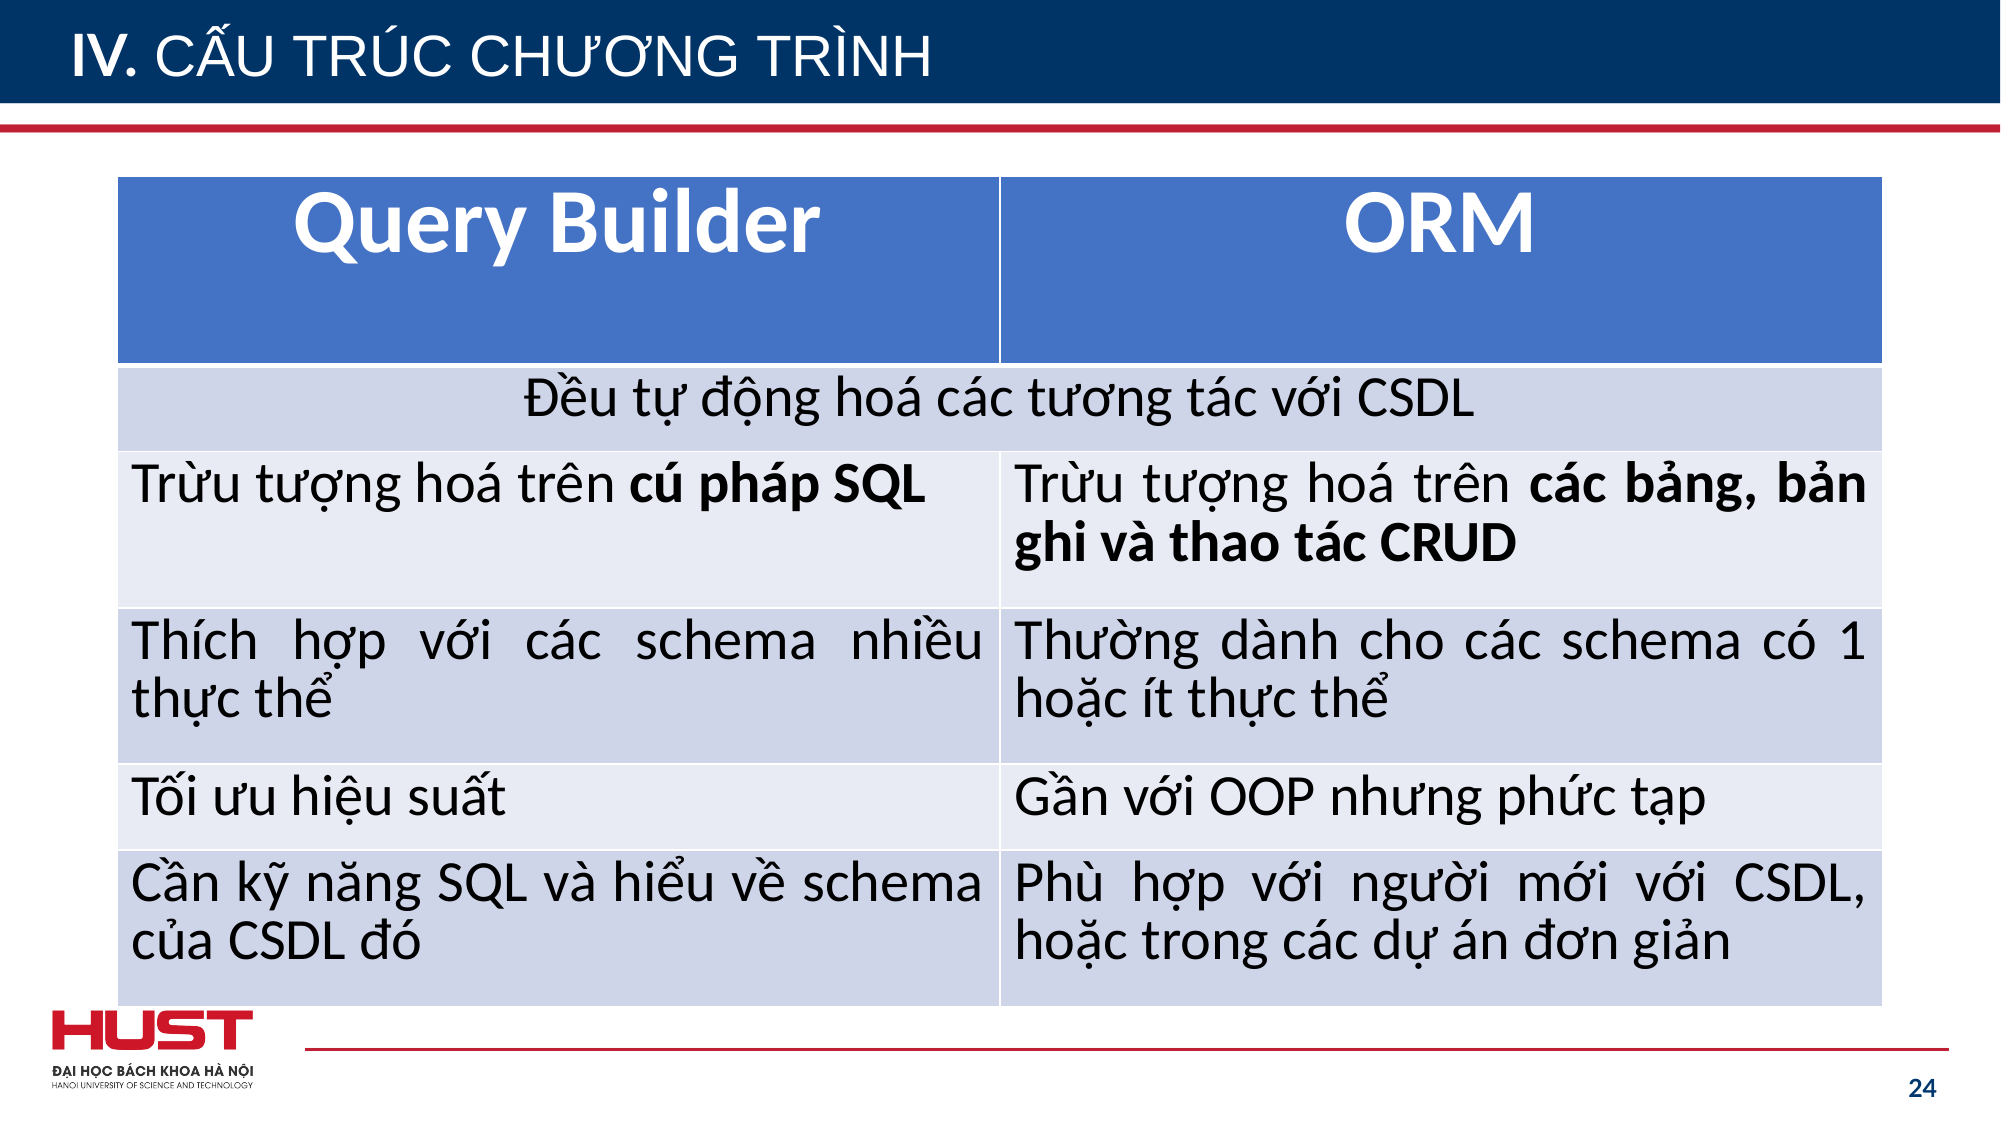

# IV. CẤU TRÚC CHƯƠNG TRÌNH
| Query Builder | ORM |
| --- | --- |
| Đều tự động hoá các tương tác với CSDL |  |
| Trừu tượng hoá trên cú pháp SQL | Trừu tượng hoá trên các bảng, bản ghi và thao tác CRUD |
| Thích hợp với các schema nhiều thực thể | Thường dành cho các schema có 1 hoặc ít thực thể |
| Tối ưu hiệu suất | Gần với OOP nhưng phức tạp |
| Cần kỹ năng SQL và hiểu về schema của CSDL đó | Phù hợp với người mới với CSDL, hoặc trong các dự án đơn giản |
24